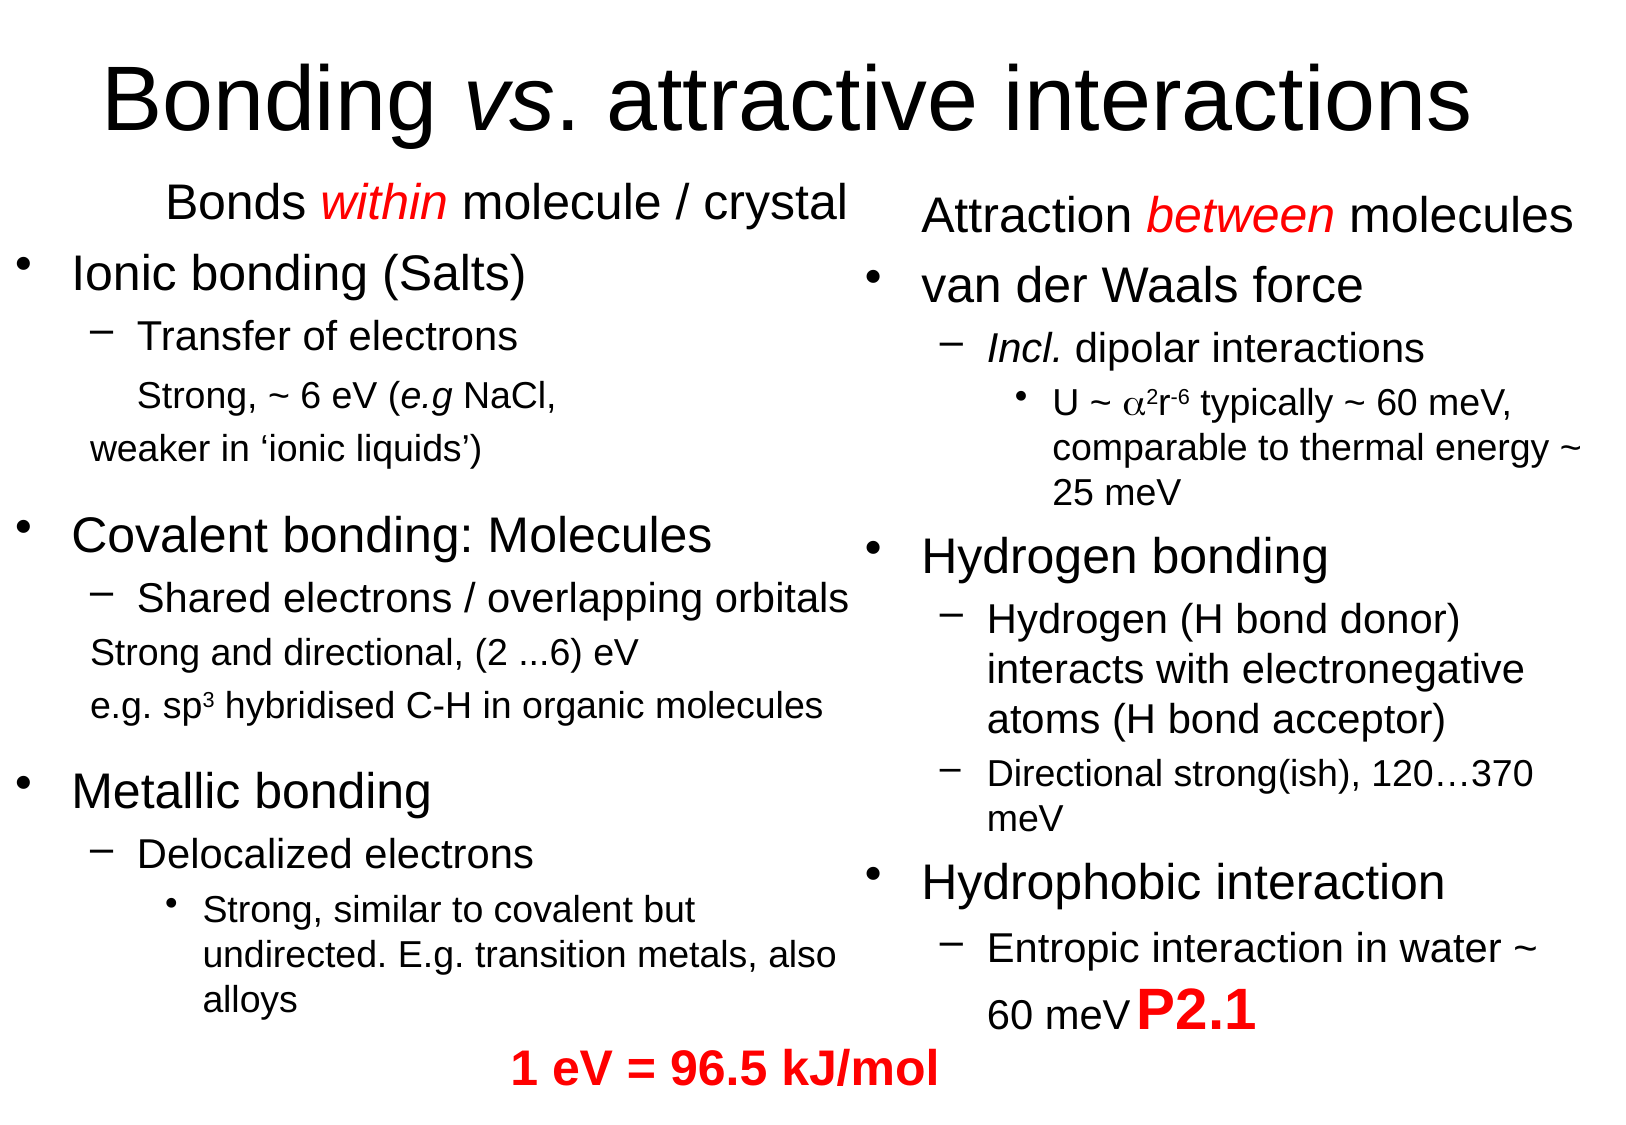

# Bonding vs. attractive interactions
Bonds within molecule / crystal
Ionic bonding (Salts)
Transfer of electrons
	Strong, ~ 6 eV (e.g NaCl,
weaker in ‘ionic liquids’)

Covalent bonding: Molecules
Shared electrons / overlapping orbitals
Strong and directional, (2 ...6) eV
e.g. sp3 hybridised C-H in organic molecules

Metallic bonding
Delocalized electrons
Strong, similar to covalent but undirected. E.g. transition metals, also alloys
	Attraction between molecules
van der Waals force
Incl. dipolar interactions
U ~ α2r-6 typically ~ 60 meV, comparable to thermal energy ~ 25 meV
Hydrogen bonding
Hydrogen (H bond donor) interacts with electronegative atoms (H bond acceptor)
Directional strong(ish), 120…370 meV
Hydrophobic interaction
Entropic interaction in water ~ 60 meV	P2.1
1 eV = 96.5 kJ/mol